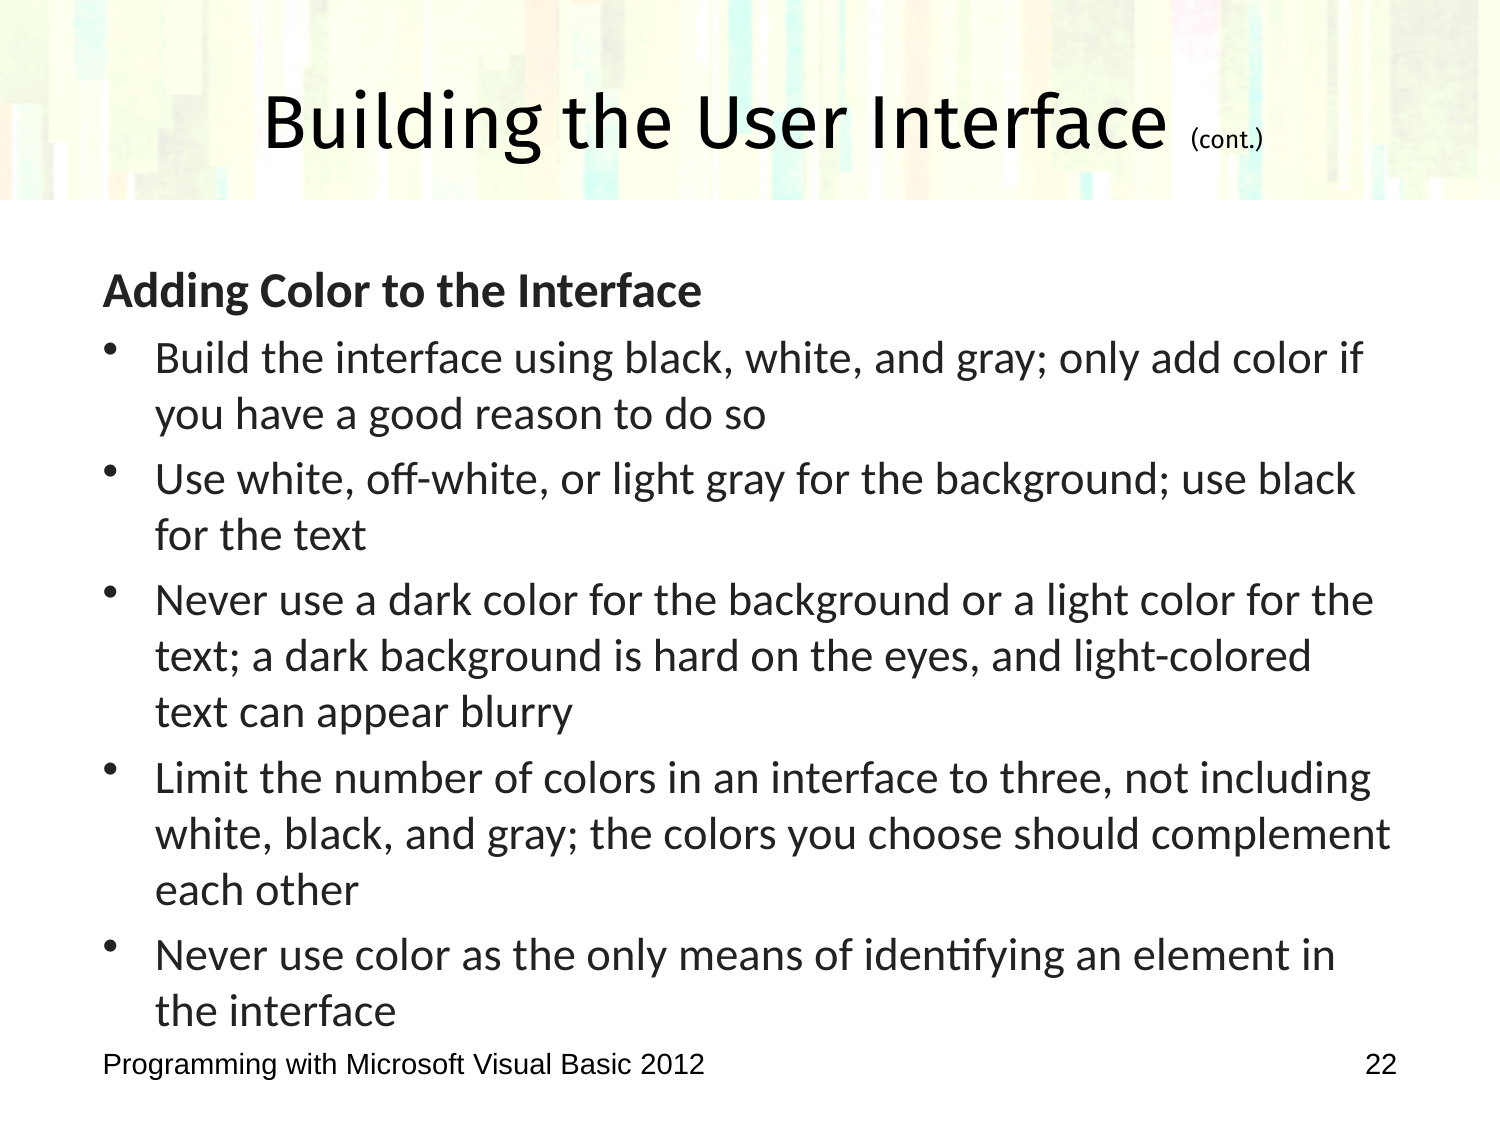

# Building the User Interface (cont.)
Adding Color to the Interface
Build the interface using black, white, and gray; only add color if you have a good reason to do so
Use white, off-white, or light gray for the background; use black for the text
Never use a dark color for the background or a light color for the text; a dark background is hard on the eyes, and light-colored text can appear blurry
Limit the number of colors in an interface to three, not including white, black, and gray; the colors you choose should complement each other
Never use color as the only means of identifying an element in the interface
Programming with Microsoft Visual Basic 2012
22